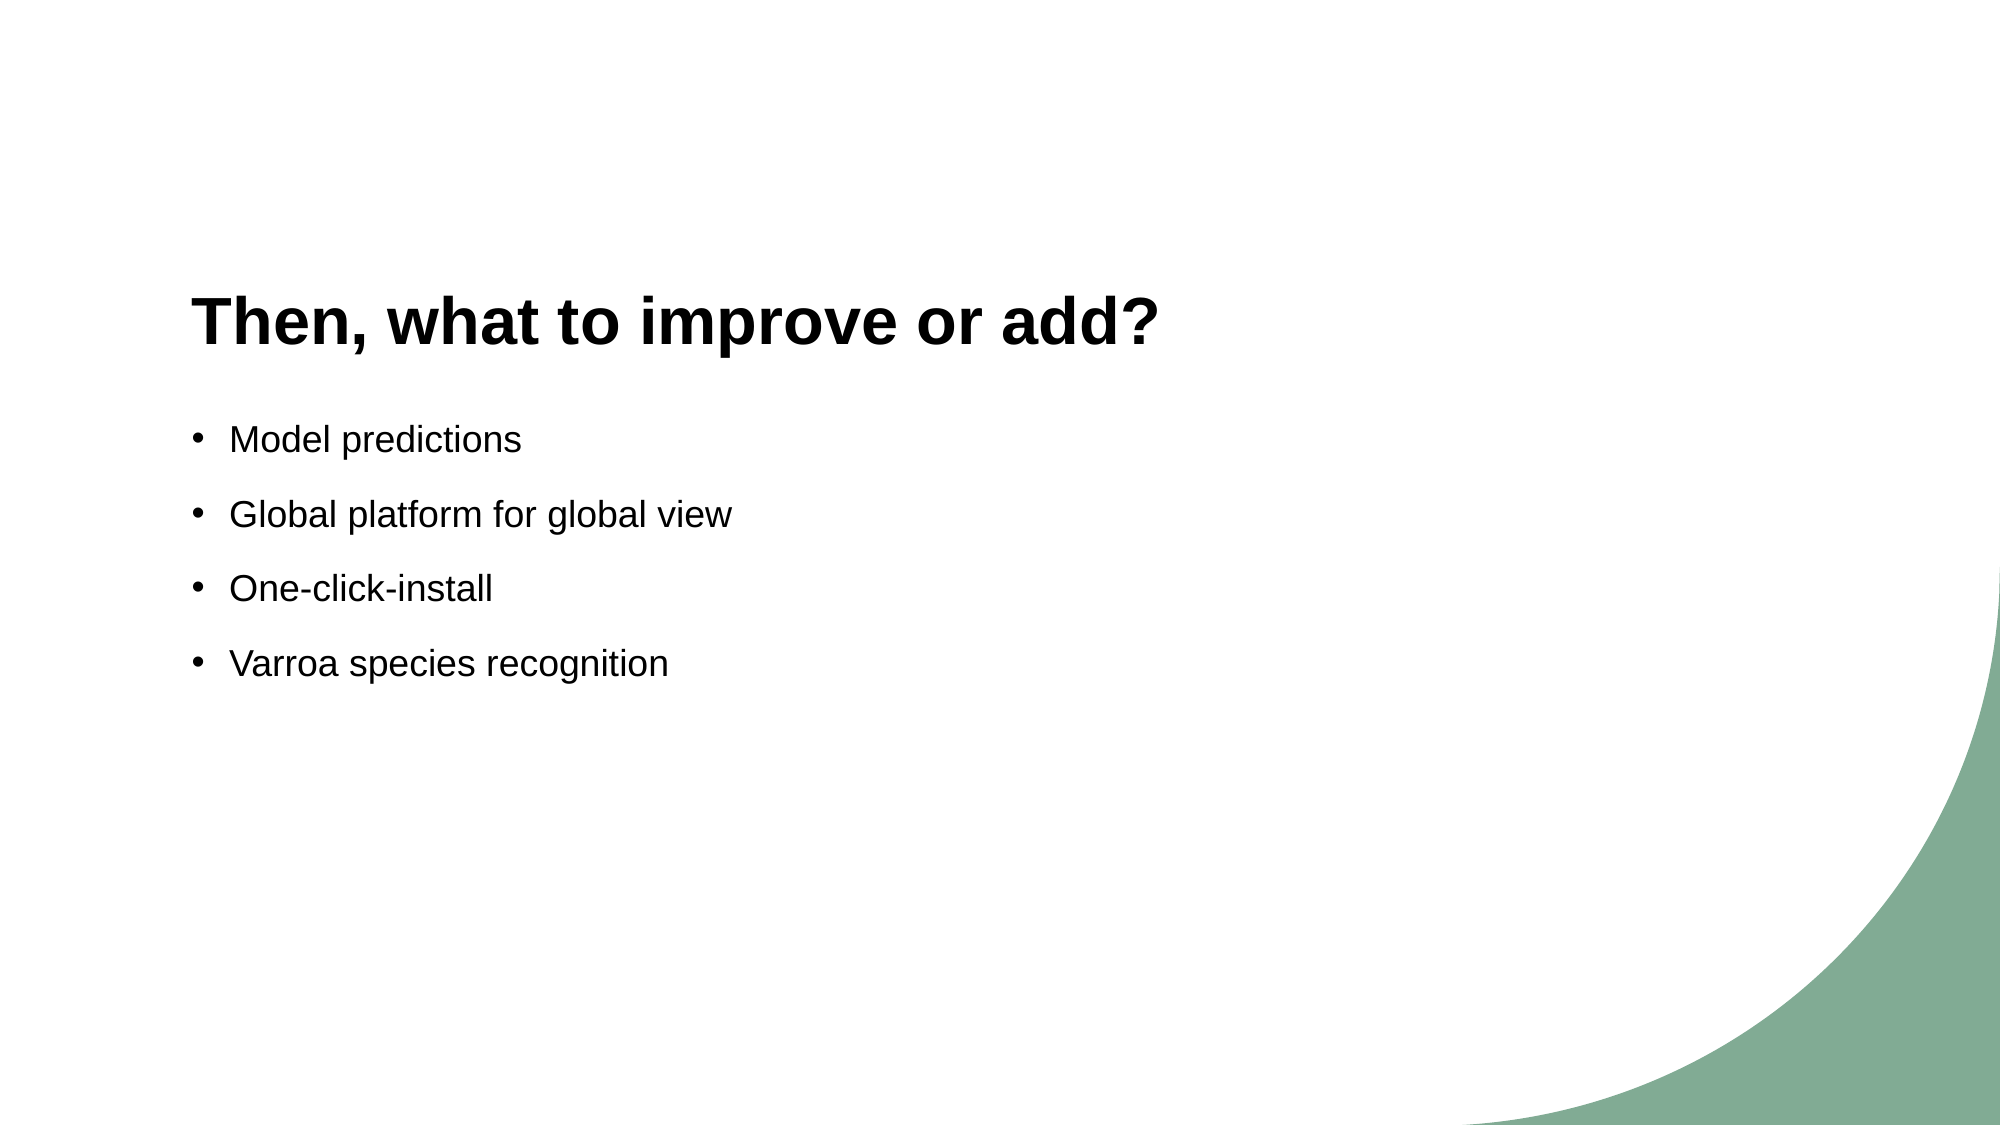

# Then, what to improve or add?
Model predictions
Global platform for global view
One-click-install
Varroa species recognition